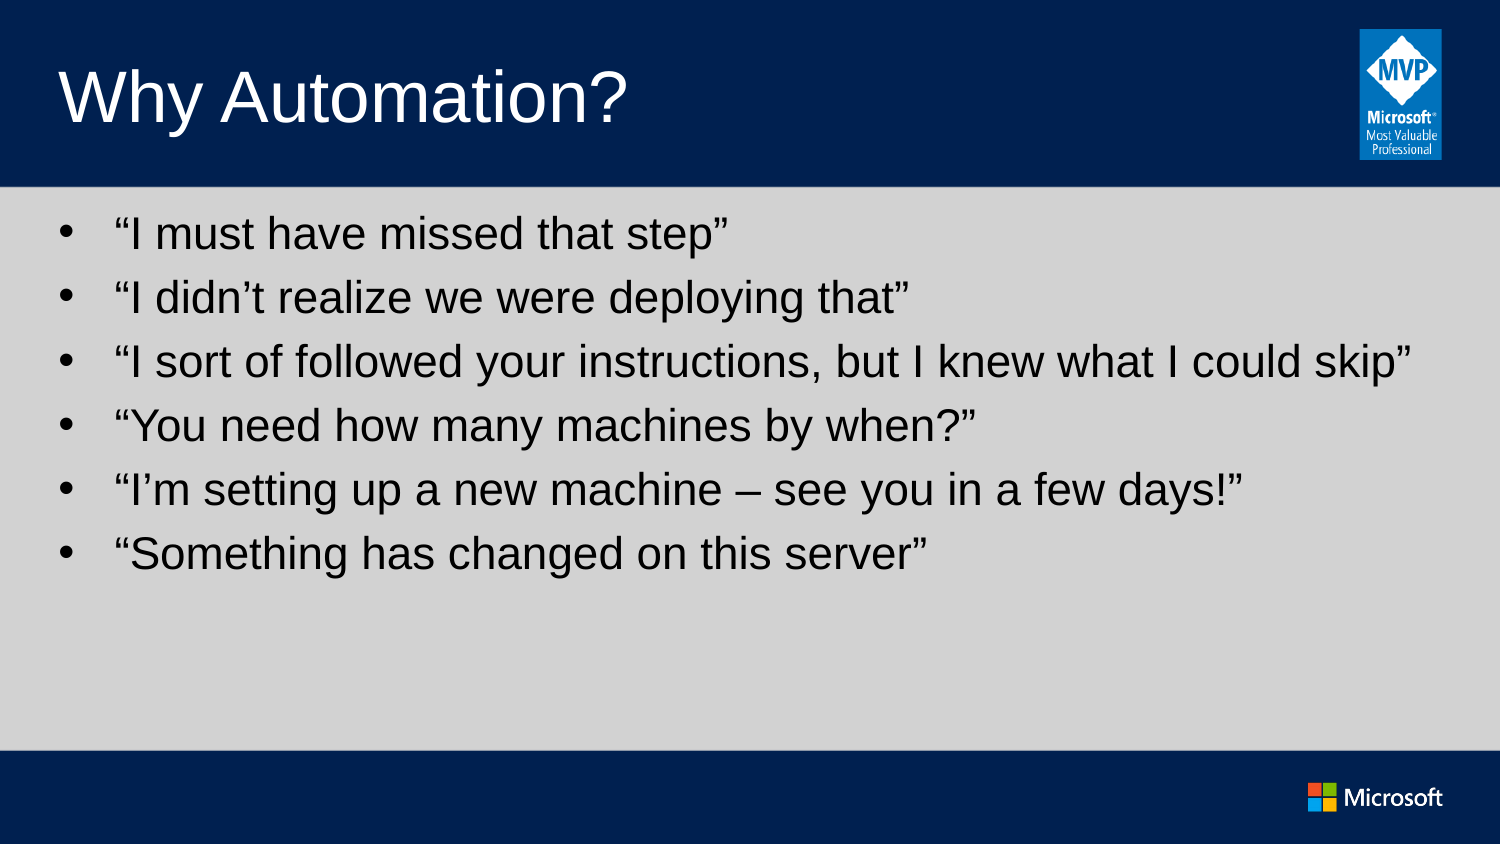

# Why Automation?
“I must have missed that step”
“I didn’t realize we were deploying that”
“I sort of followed your instructions, but I knew what I could skip”
“You need how many machines by when?”
“I’m setting up a new machine – see you in a few days!”
“Something has changed on this server”